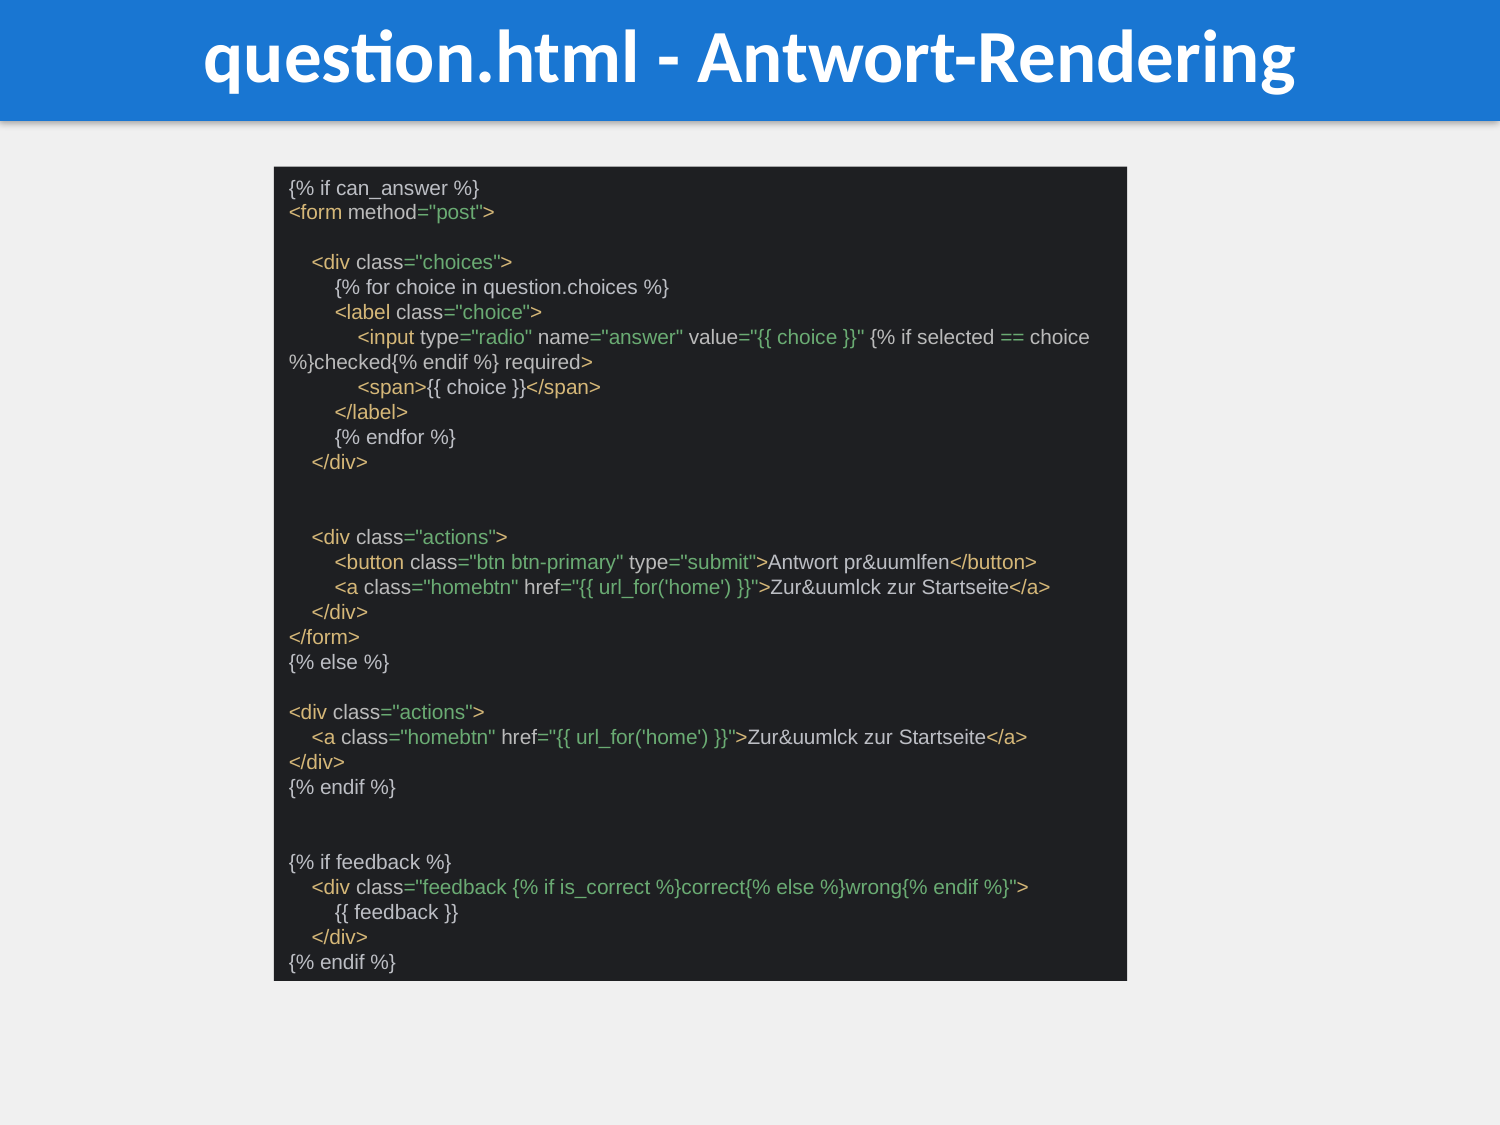

question.html - Antwort-Rendering
{% if can_answer %}
<form method="post">
    <div class="choices">
        {% for choice in question.choices %}
        <label class="choice">
            <input type="radio" name="answer" value="{{ choice }}" {% if selected == choice %}checked{% endif %} required>
            <span>{{ choice }}</span>
        </label>
        {% endfor %}
    </div>
    <div class="actions">
        <button class="btn btn-primary" type="submit">Antwort pr&uumlfen</button>
        <a class="homebtn" href="{{ url_for('home') }}">Zur&uumlck zur Startseite</a>
    </div>
</form>
{% else %}
<div class="actions">
    <a class="homebtn" href="{{ url_for('home') }}">Zur&uumlck zur Startseite</a>
</div>
{% endif %}
{% if feedback %}
    <div class="feedback {% if is_correct %}correct{% else %}wrong{% endif %}">
        {{ feedback }}
    </div>
{% endif %}